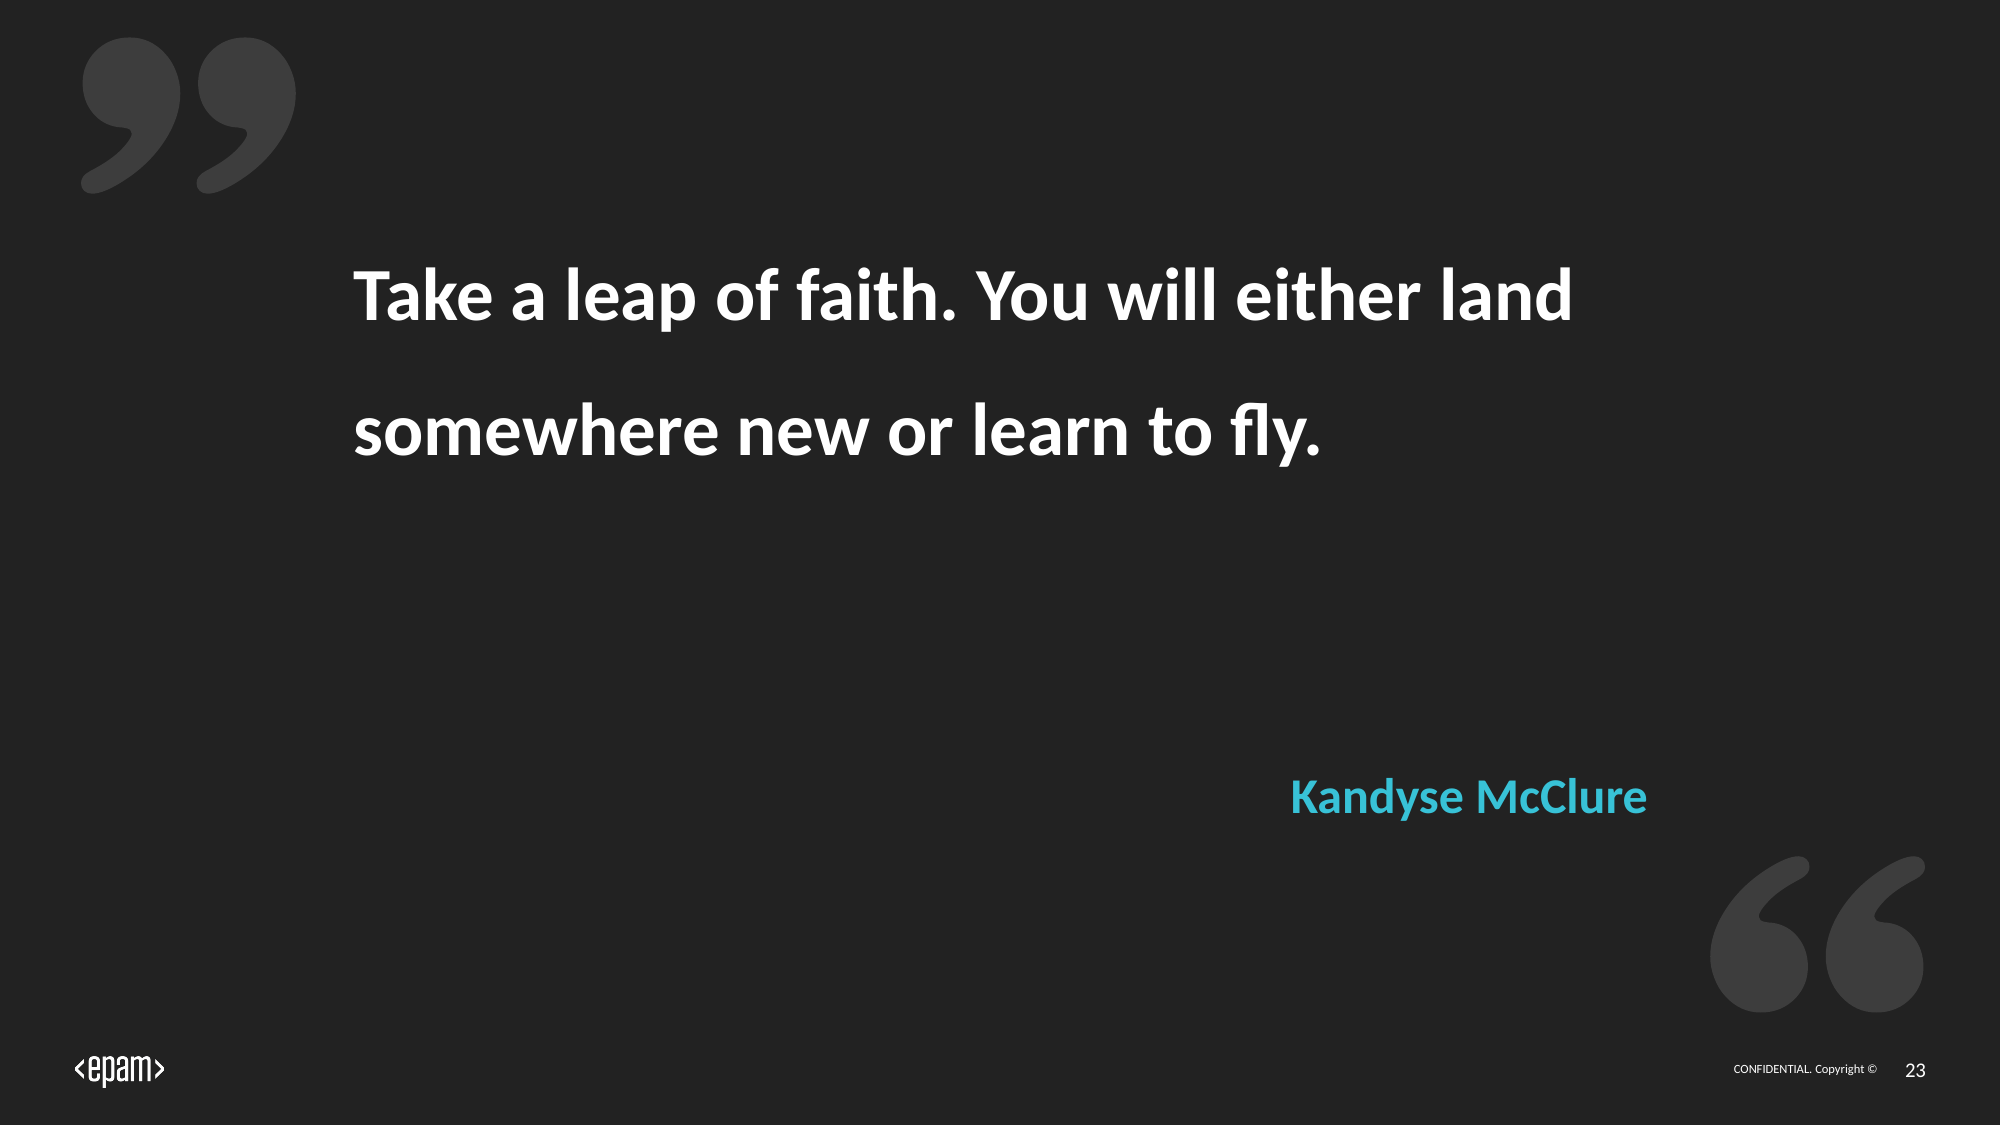

# Take a leap of faith. You will either land somewhere new or learn to fly.
Kandyse McClure